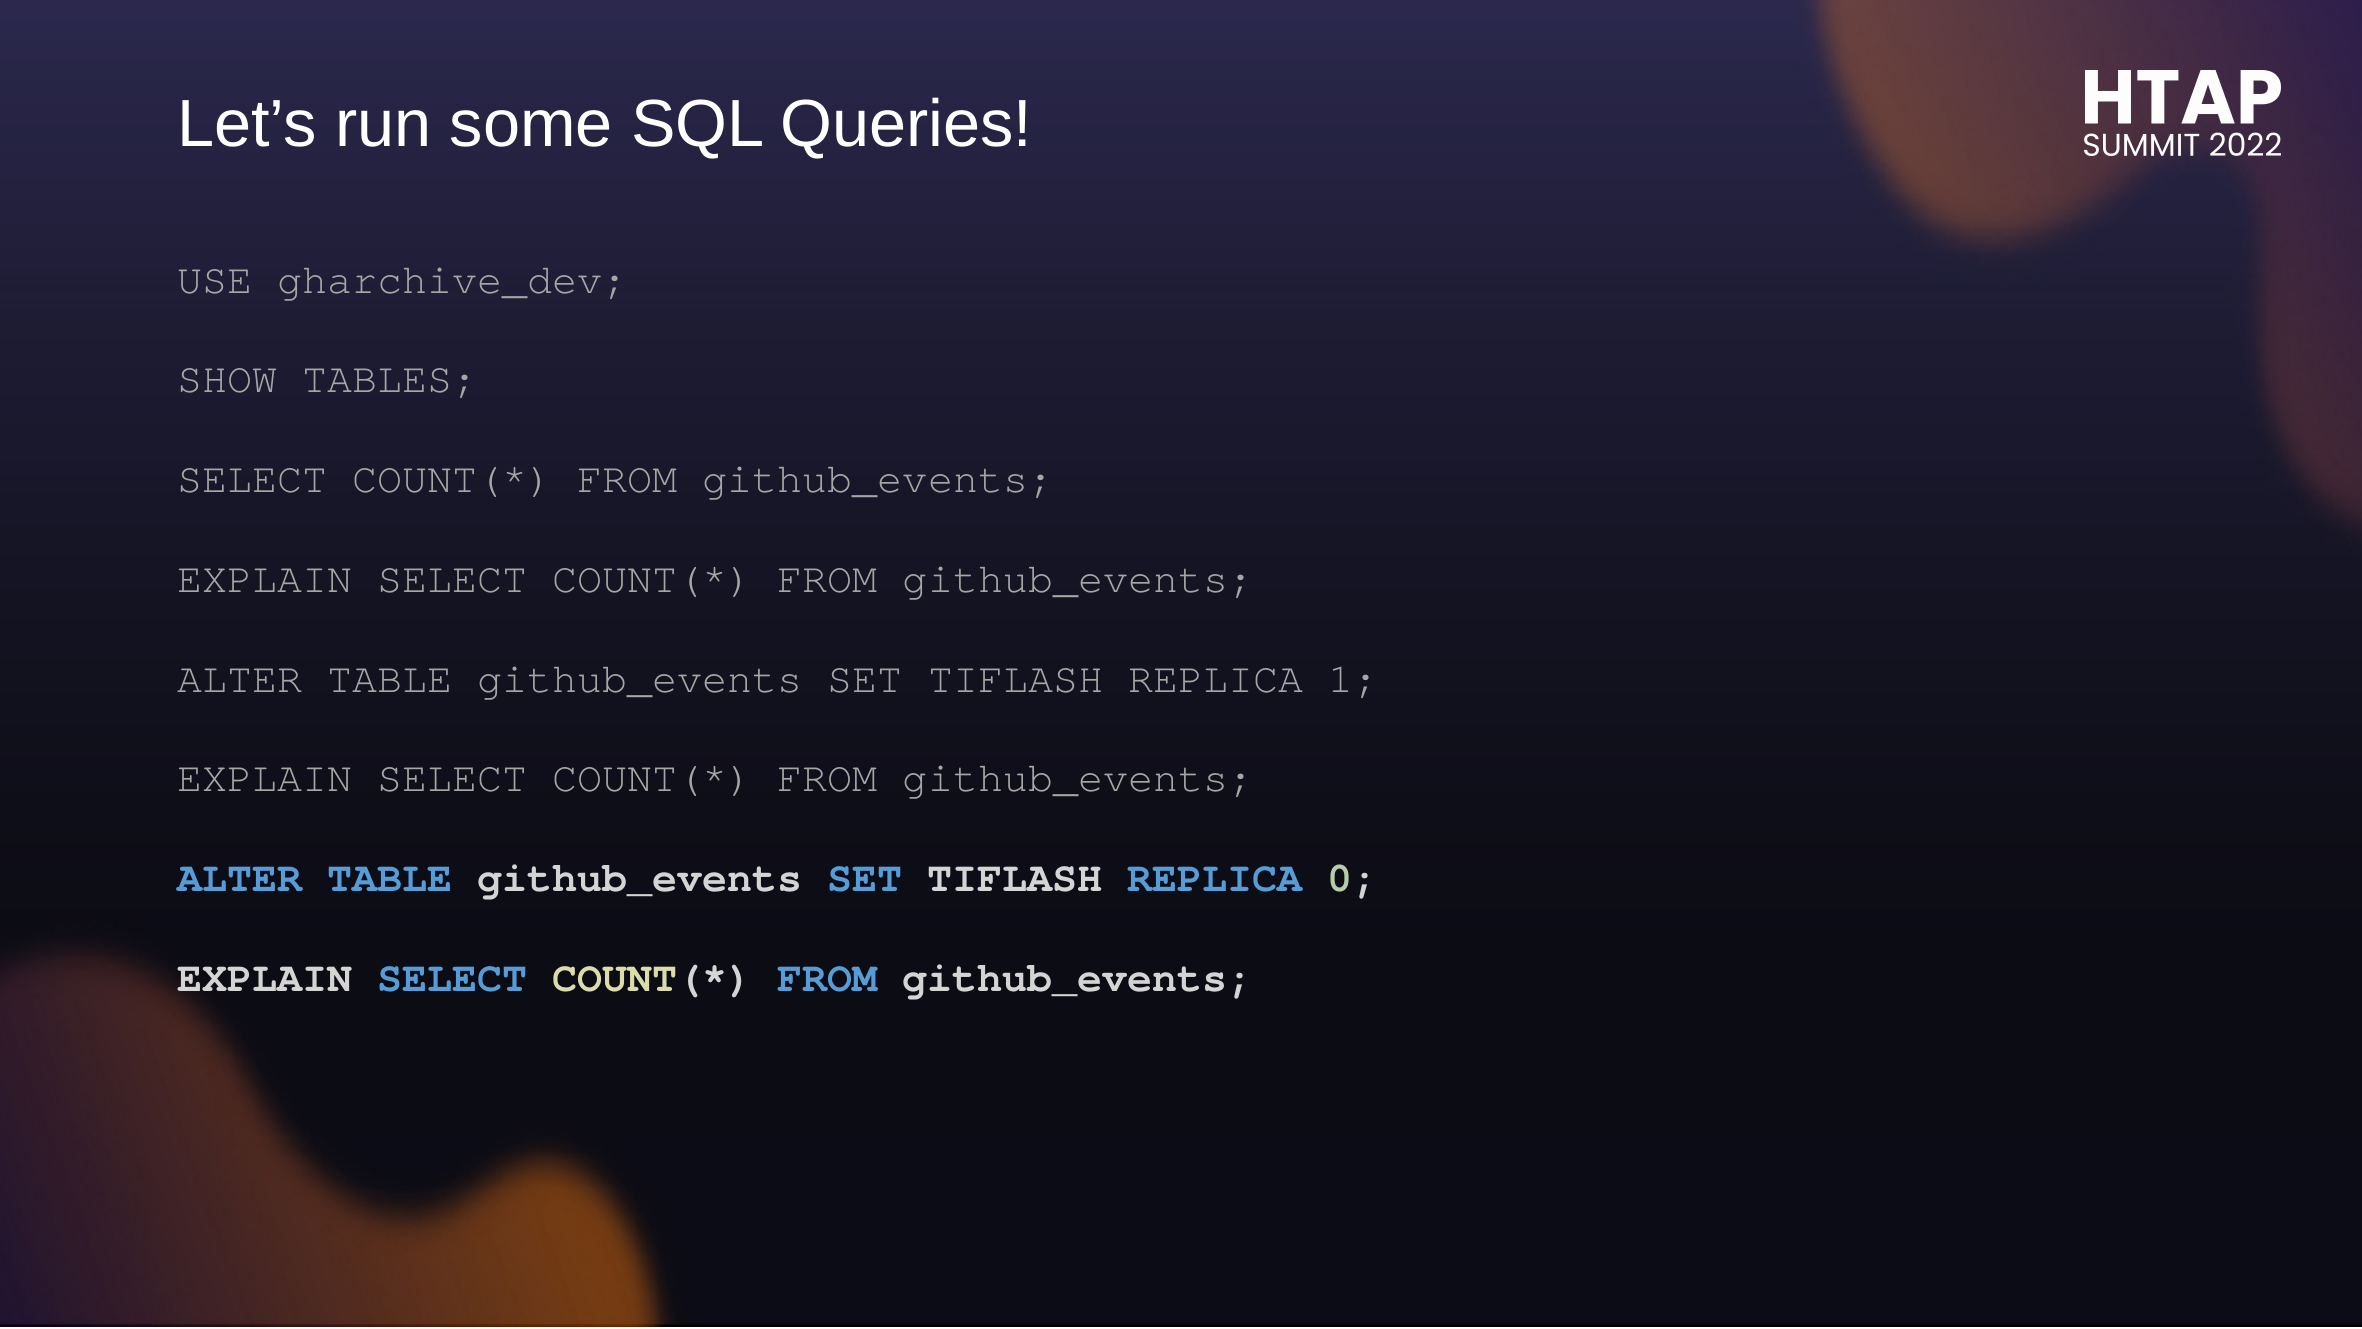

# Let’s run some SQL Queries!
USE gharchive_dev;
SHOW TABLES;
SELECT COUNT(*) FROM github_events;
EXPLAIN SELECT COUNT(*) FROM github_events;
ALTER TABLE github_events SET TIFLASH REPLICA 1;
EXPLAIN SELECT COUNT(*) FROM github_events;
ALTER TABLE github_events SET TIFLASH REPLICA 0;
EXPLAIN SELECT COUNT(*) FROM github_events;